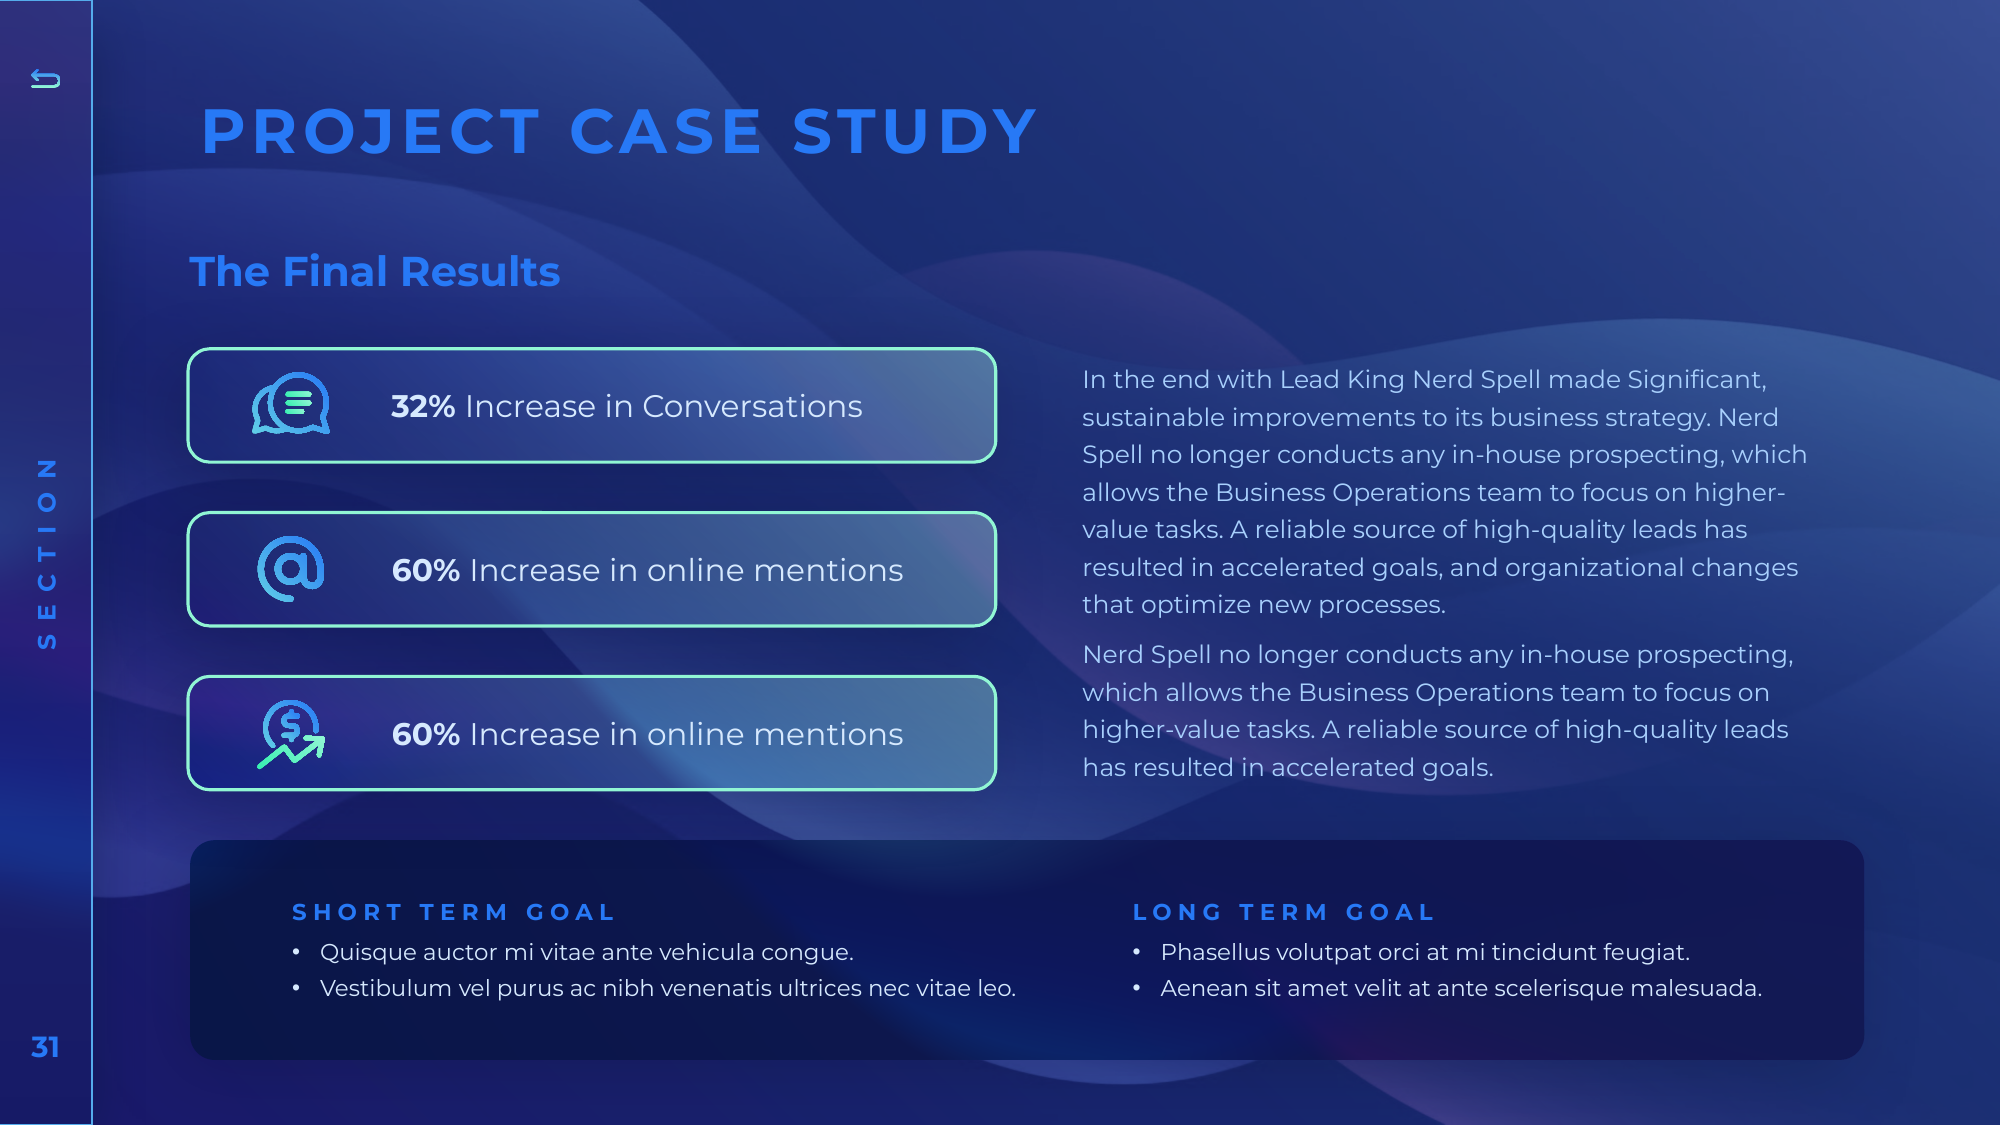

PROJECT CASE STUDY
The Final Results

32% Increase in Conversations
In the end with Lead King Nerd Spell made Significant, sustainable improvements to its business strategy. Nerd Spell no longer conducts any in-house prospecting, which allows the Business Operations team to focus on higher-value tasks. A reliable source of high-quality leads has resulted in accelerated goals, and organizational changes that optimize new processes.
Nerd Spell no longer conducts any in-house prospecting, which allows the Business Operations team to focus on higher-value tasks. A reliable source of high-quality leads has resulted in accelerated goals.

60% Increase in online mentions
SECTION

60% Increase in online mentions

SHORT TERM GOAL
Quisque auctor mi vitae ante vehicula congue.
Vestibulum vel purus ac nibh venenatis ultrices nec vitae leo.
LONG TERM GOAL
Phasellus volutpat orci at mi tincidunt feugiat.
Aenean sit amet velit at ante scelerisque malesuada.
31